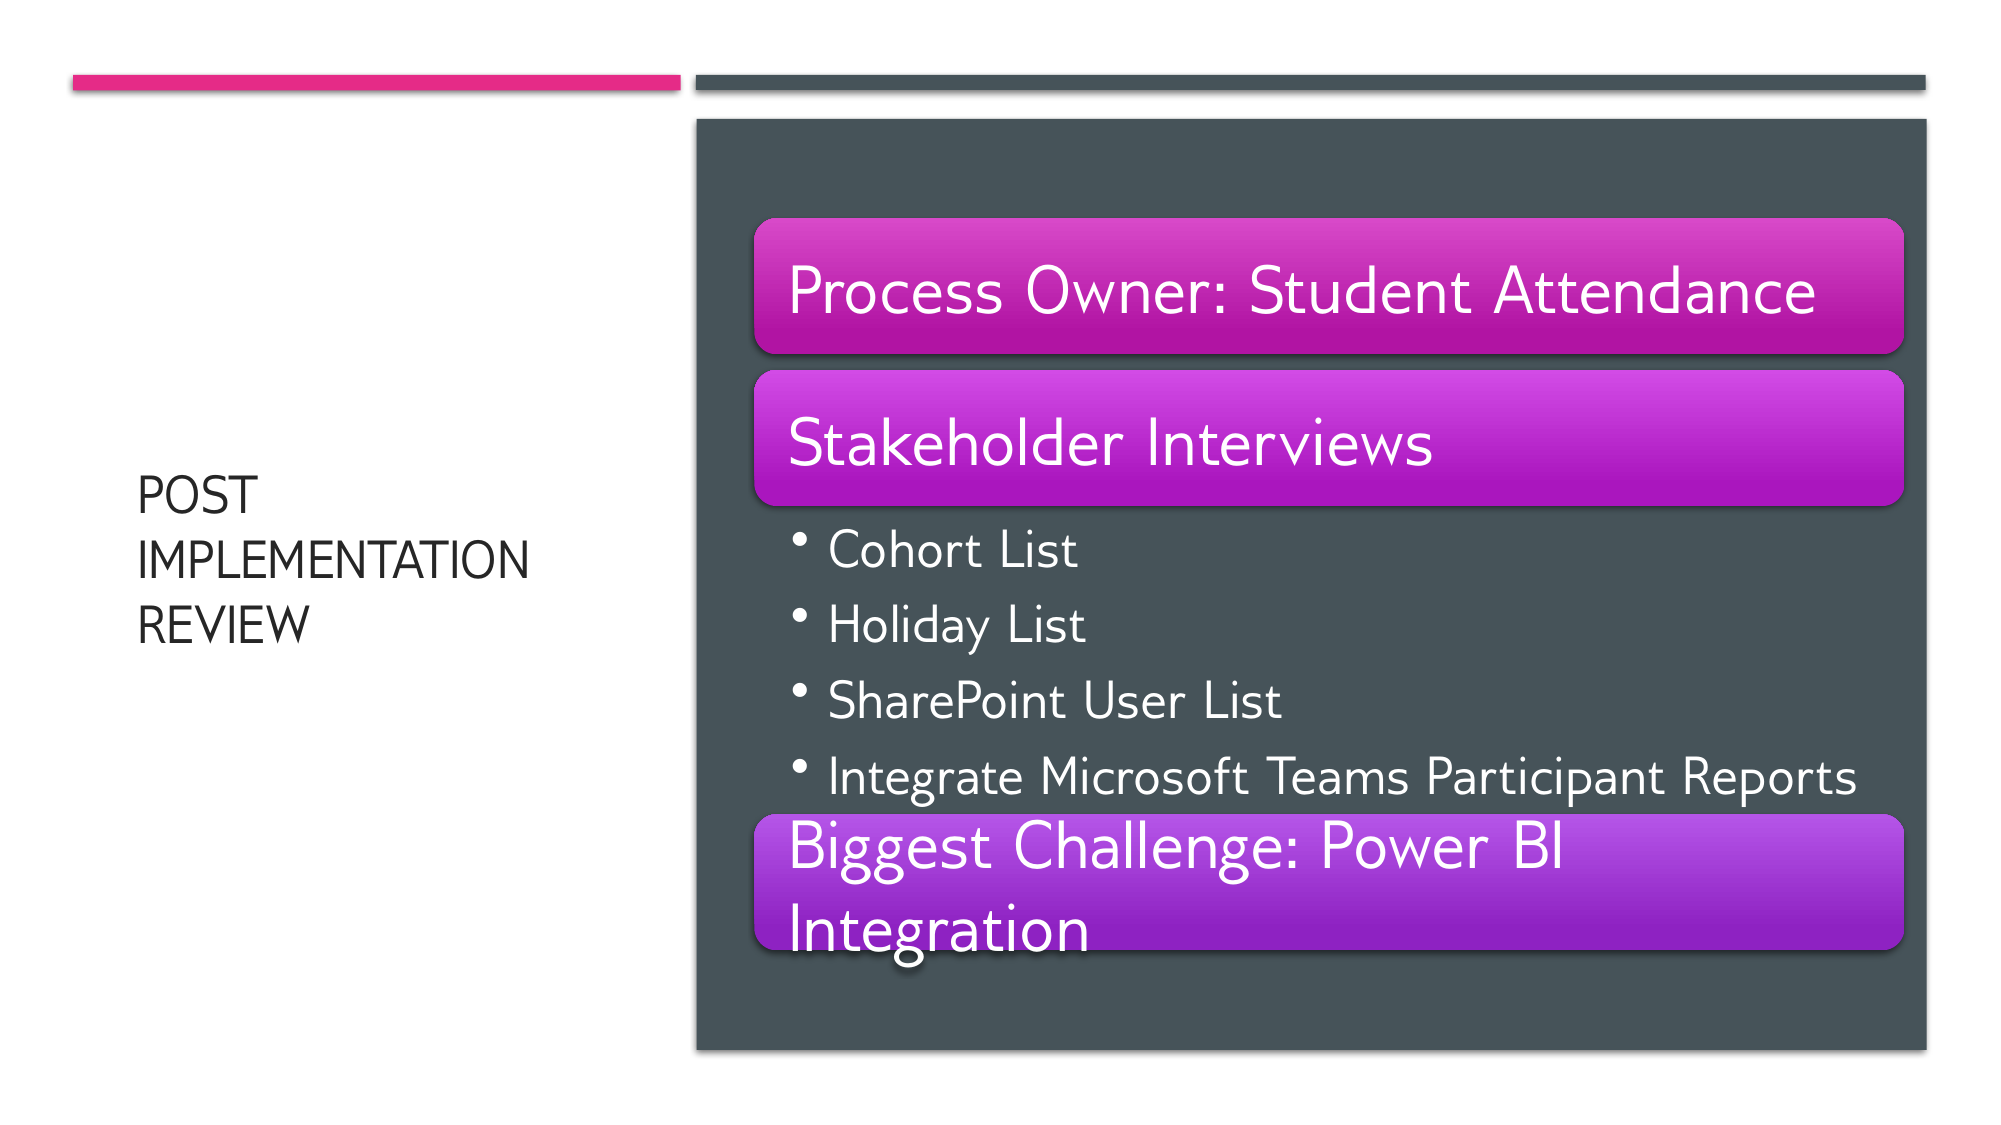

# Post Implementation Review
Process Owner: Student Attendance
Stakeholder Interviews
Cohort List
Holiday List
SharePoint User List
Integrate Microsoft Teams Participant Reports
Biggest Challenge: Power BI Integration